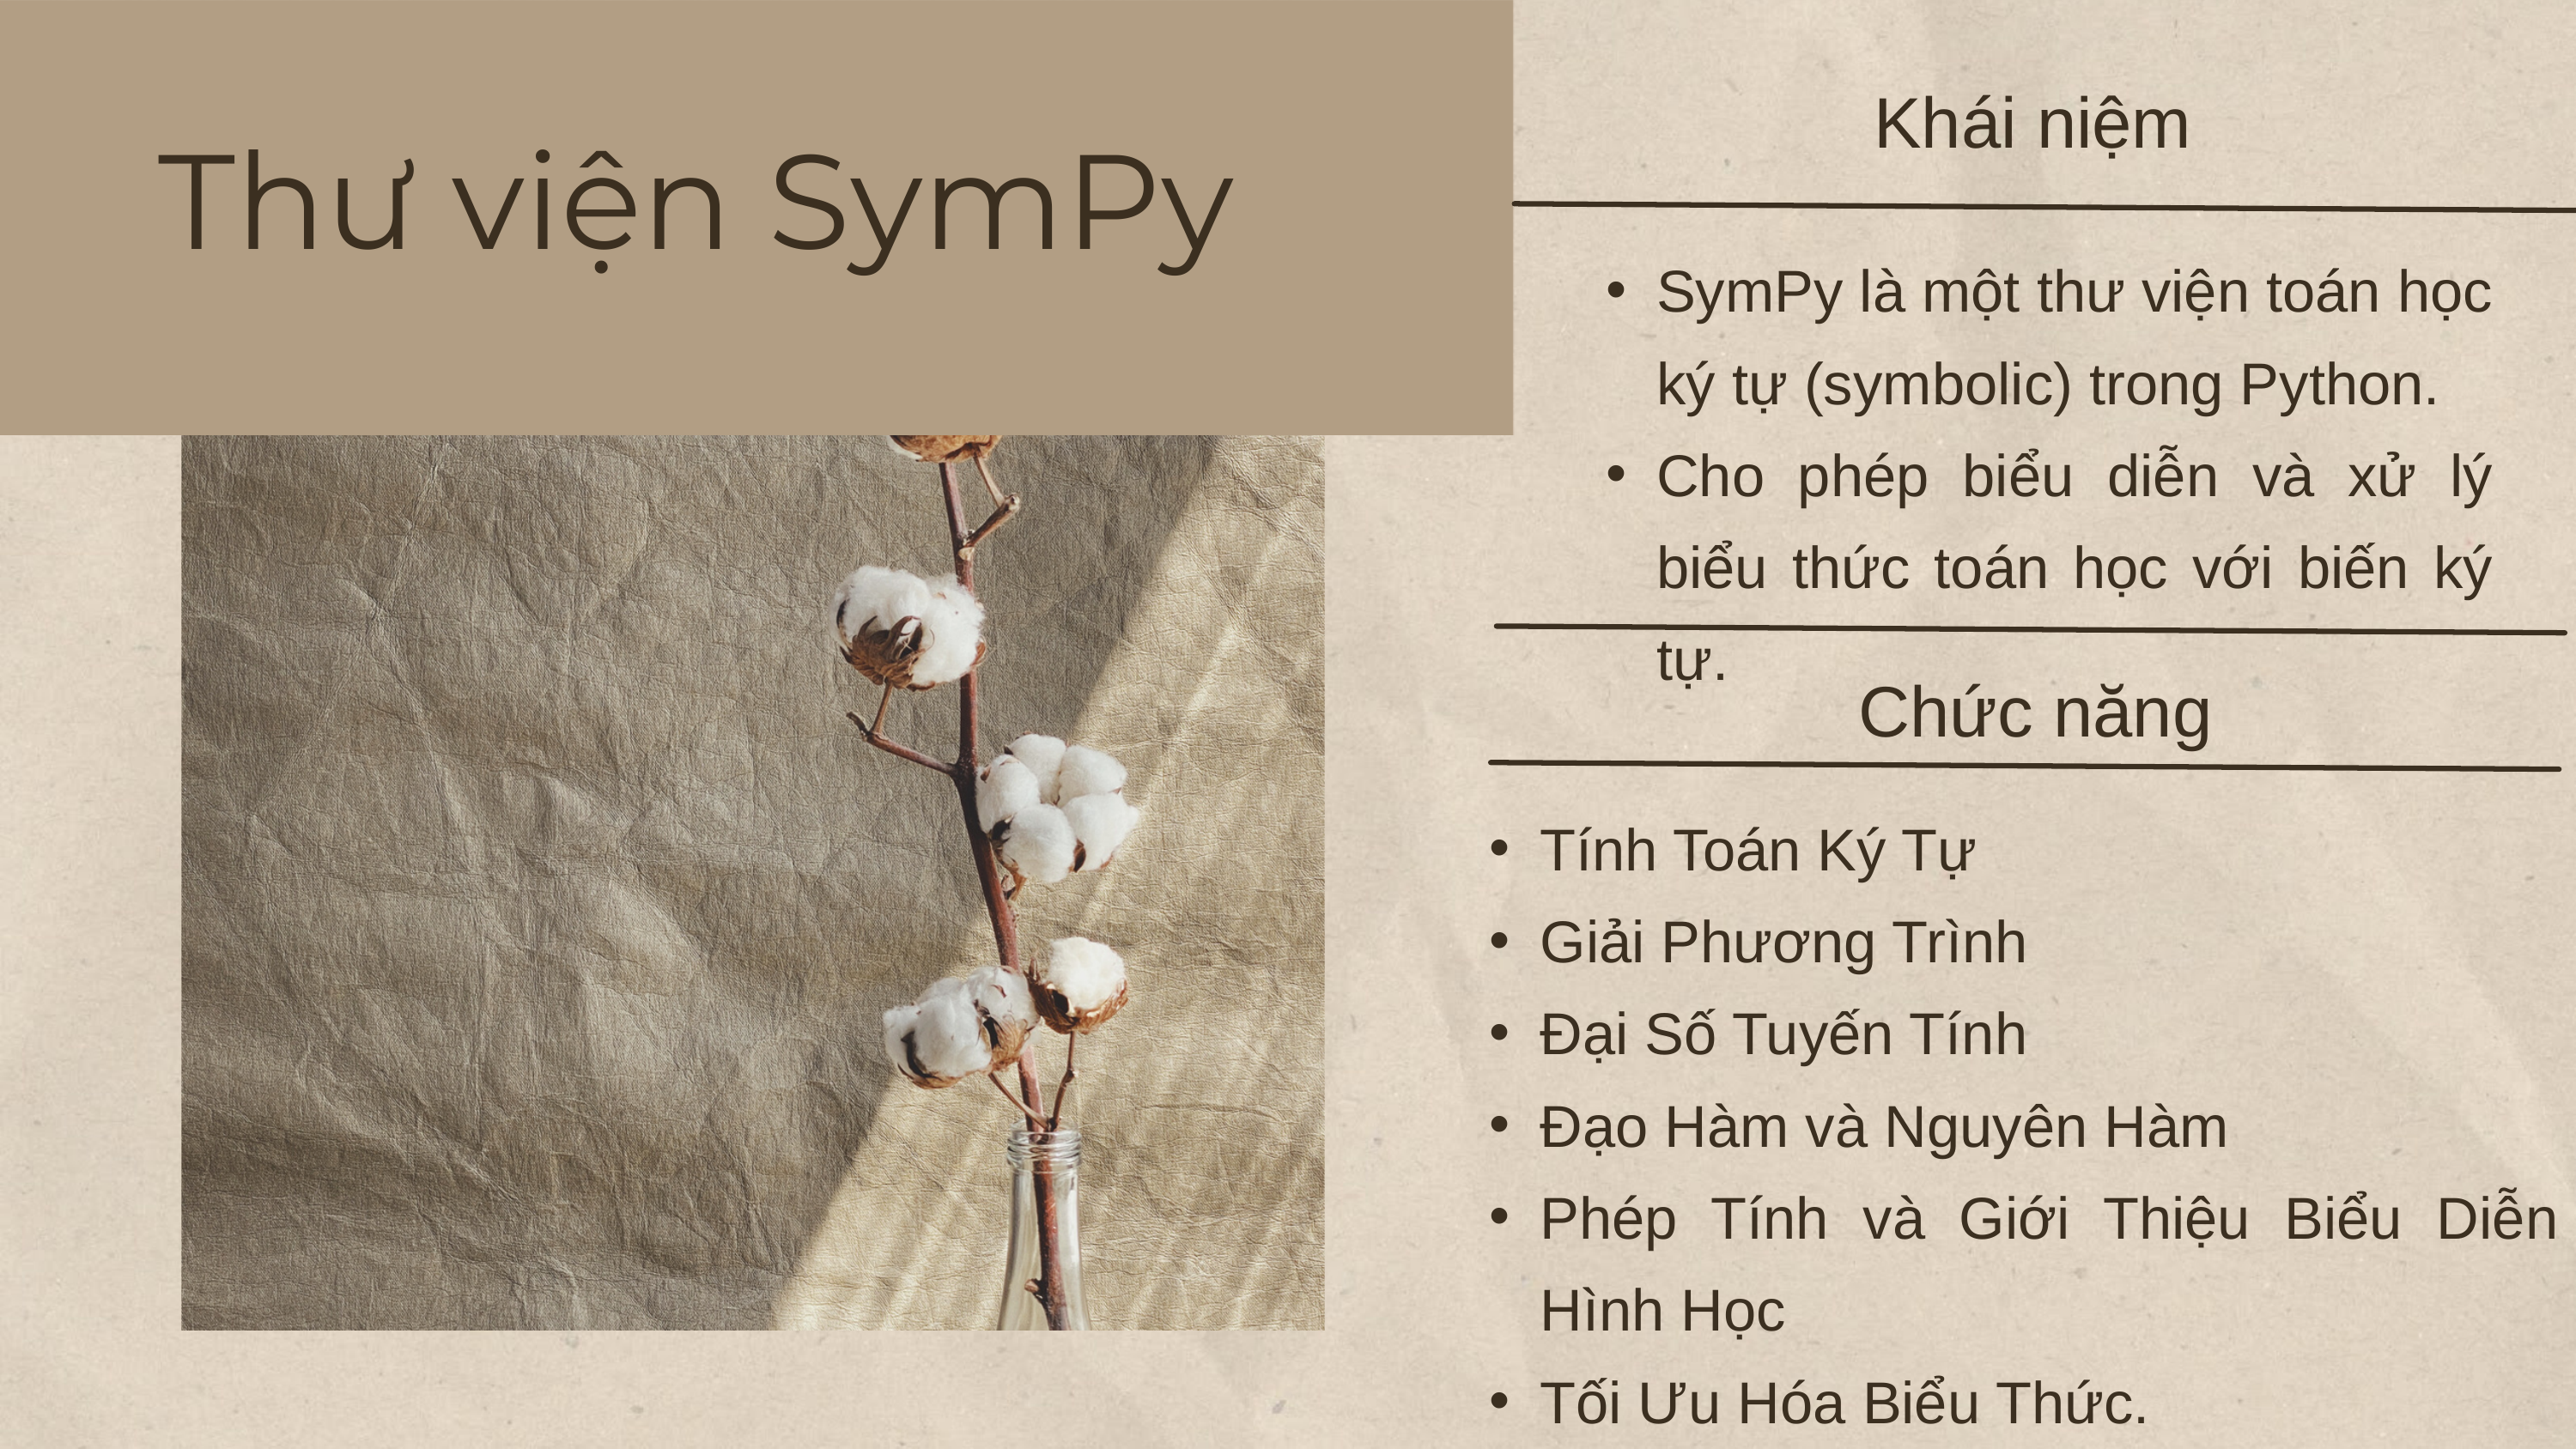

Khái niệm
Thư viện SymPy

SymPy là một thư viện toán học ký tự (symbolic) trong Python.
Cho phép biểu diễn và xử lý biểu thức toán học với biến ký tự.

Chức năng

Tính Toán Ký Tự
Giải Phương Trình
Đại Số Tuyến Tính
Đạo Hàm và Nguyên Hàm
Phép Tính và Giới Thiệu Biểu Diễn Hình Học
Tối Ưu Hóa Biểu Thức.